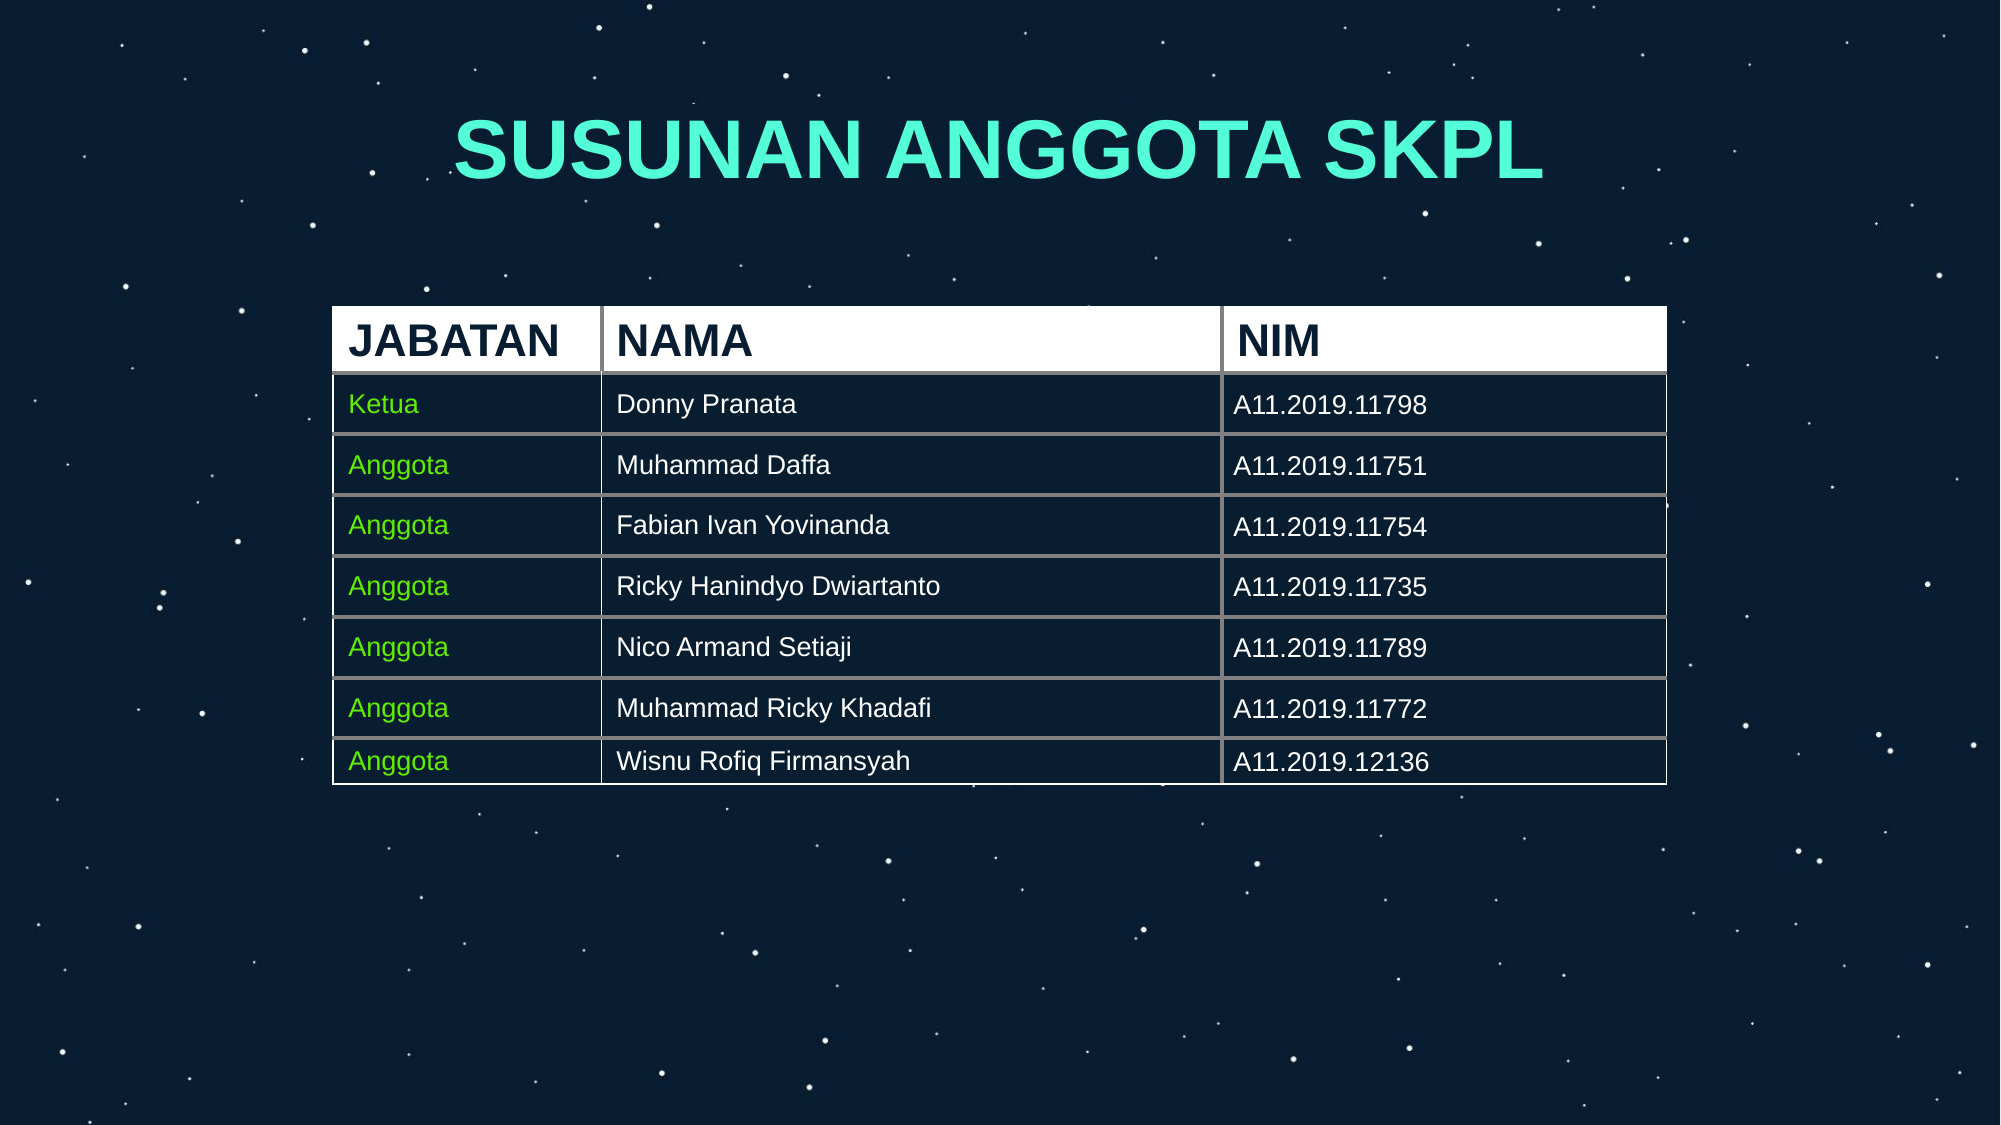

# SUSUNAN ANGGOTA SKPL
| JABATAN | NAMA | NIM |
| --- | --- | --- |
| Ketua | Donny Pranata | A11.2019.11798 |
| Anggota | Muhammad Daffa | A11.2019.11751 |
| Anggota | Fabian Ivan Yovinanda | A11.2019.11754 |
| Anggota | Ricky Hanindyo Dwiartanto | A11.2019.11735 |
| Anggota | Nico Armand Setiaji | A11.2019.11789 |
| Anggota | Muhammad Ricky Khadafi | A11.2019.11772 |
| Anggota | Wisnu Rofiq Firmansyah | A11.2019.12136 |